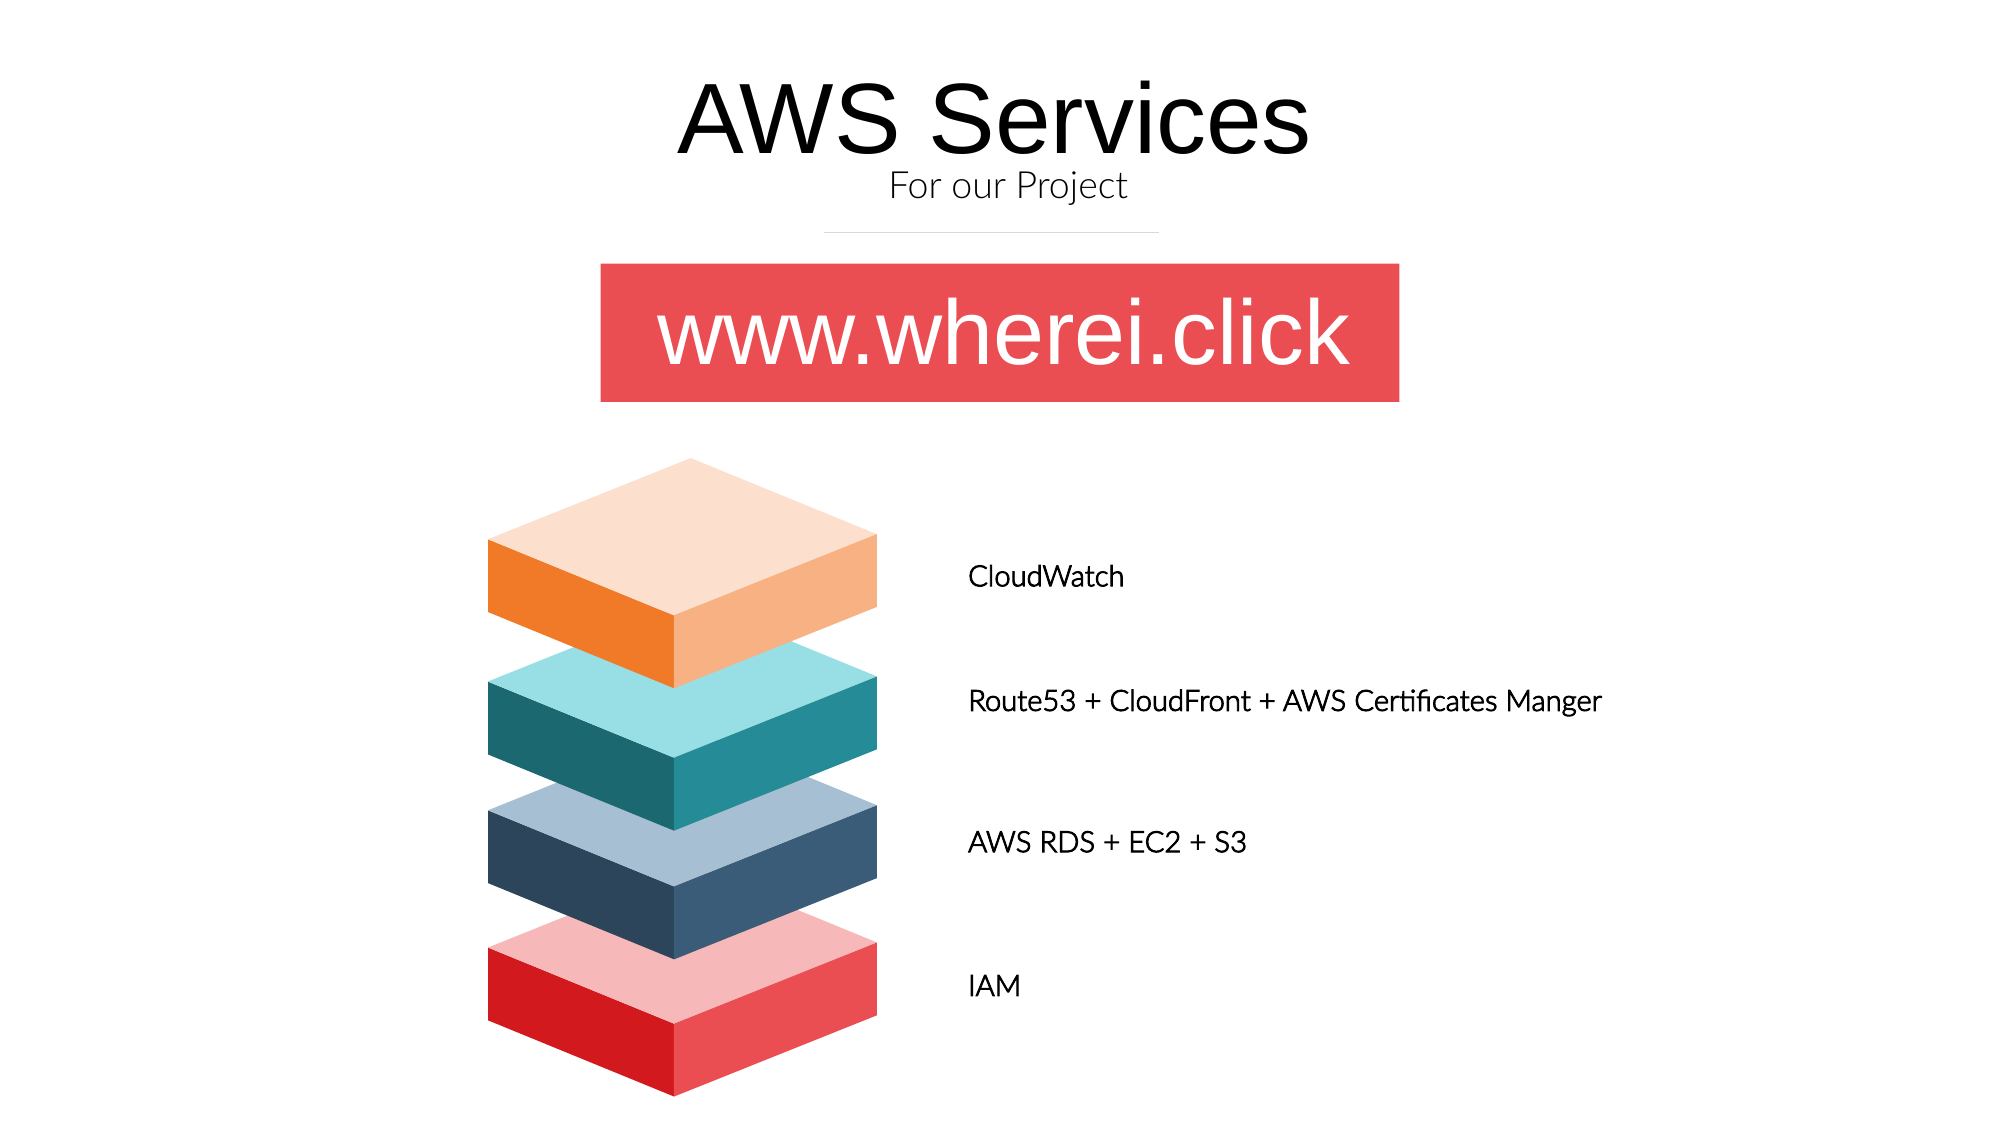

# AWS Services
For our Project

www.wherei.click

CloudWatch
Route53 + CloudFront + AWS Certificates Manger
AWS RDS + EC2 + S3
IAM